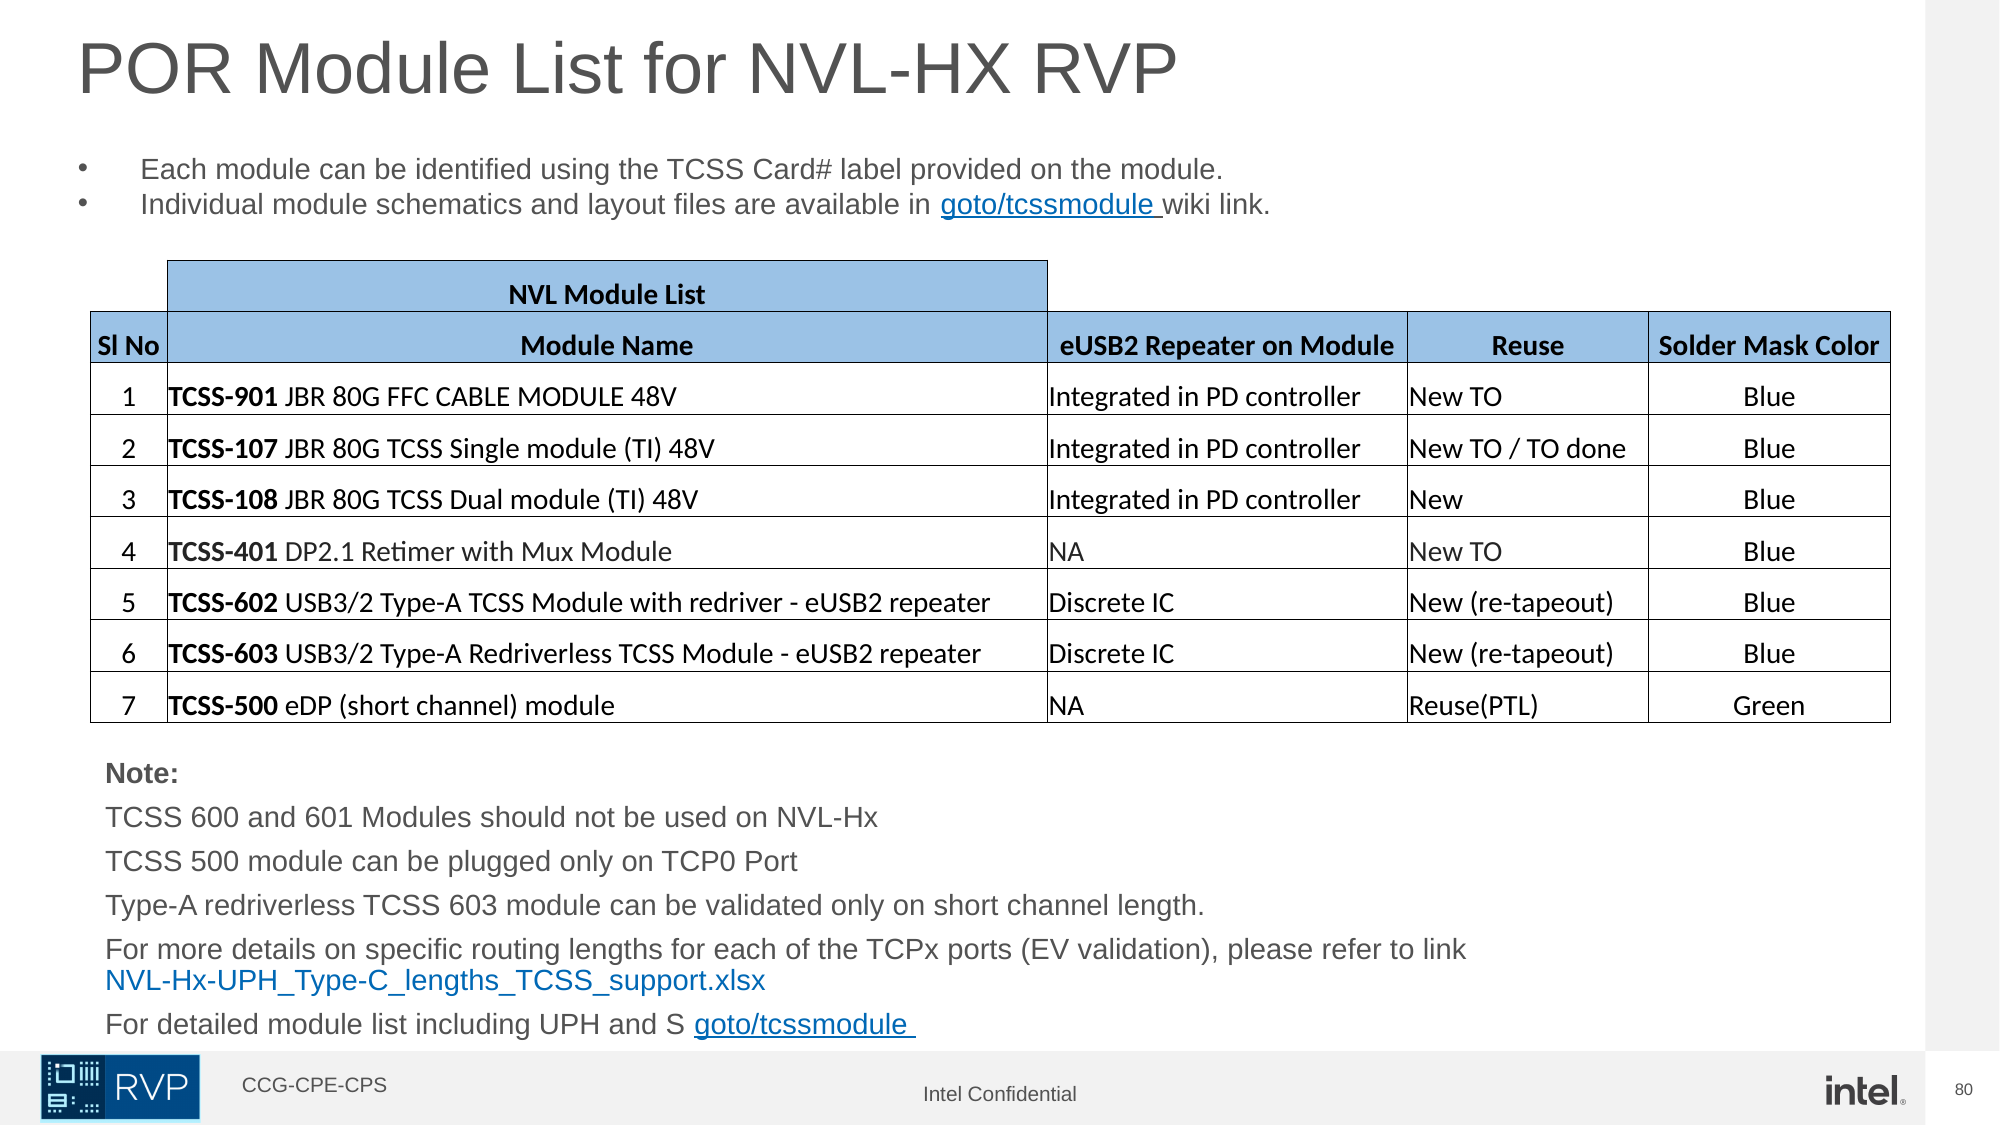

# POR Module List for NVL-HX RVP
Each module can be identified using the TCSS Card# label provided on the module.
Individual module schematics and layout files are available in goto/tcssmodule wiki link.

|  | NVL Module List |  |  |  |
| --- | --- | --- | --- | --- |
| Sl No | Module Name | eUSB2 Repeater on Module | Reuse | Solder Mask Color |
| 1 | TCSS-901 JBR 80G FFC CABLE MODULE 48V | Integrated in PD controller | New TO | Blue |
| 2 | TCSS-107 JBR 80G TCSS Single module (TI) 48V | Integrated in PD controller | New TO / TO done | Blue |
| 3 | TCSS-108 JBR 80G TCSS Dual module (TI) 48V | Integrated in PD controller | New | Blue |
| 4 | TCSS-401 DP2.1 Retimer with Mux Module | NA | New TO | Blue |
| 5 | TCSS-602 USB3/2 Type-A TCSS Module with redriver - eUSB2 repeater | Discrete IC | New (re-tapeout) | Blue |
| 6 | TCSS-603 USB3/2 Type-A Redriverless TCSS Module - eUSB2 repeater | Discrete IC | New (re-tapeout) | Blue |
| 7 | TCSS-500 eDP (short channel) module | NA | Reuse(PTL) | Green |
Note:
TCSS 600 and 601 Modules should not be used on NVL-Hx
TCSS 500 module can be plugged only on TCP0 Port
Type-A redriverless TCSS 603 module can be validated only on short channel length.
For more details on specific routing lengths for each of the TCPx ports (EV validation), please refer to link NVL-Hx-UPH_Type-C_lengths_TCSS_support.xlsx
For detailed module list including UPH and S goto/tcssmodule